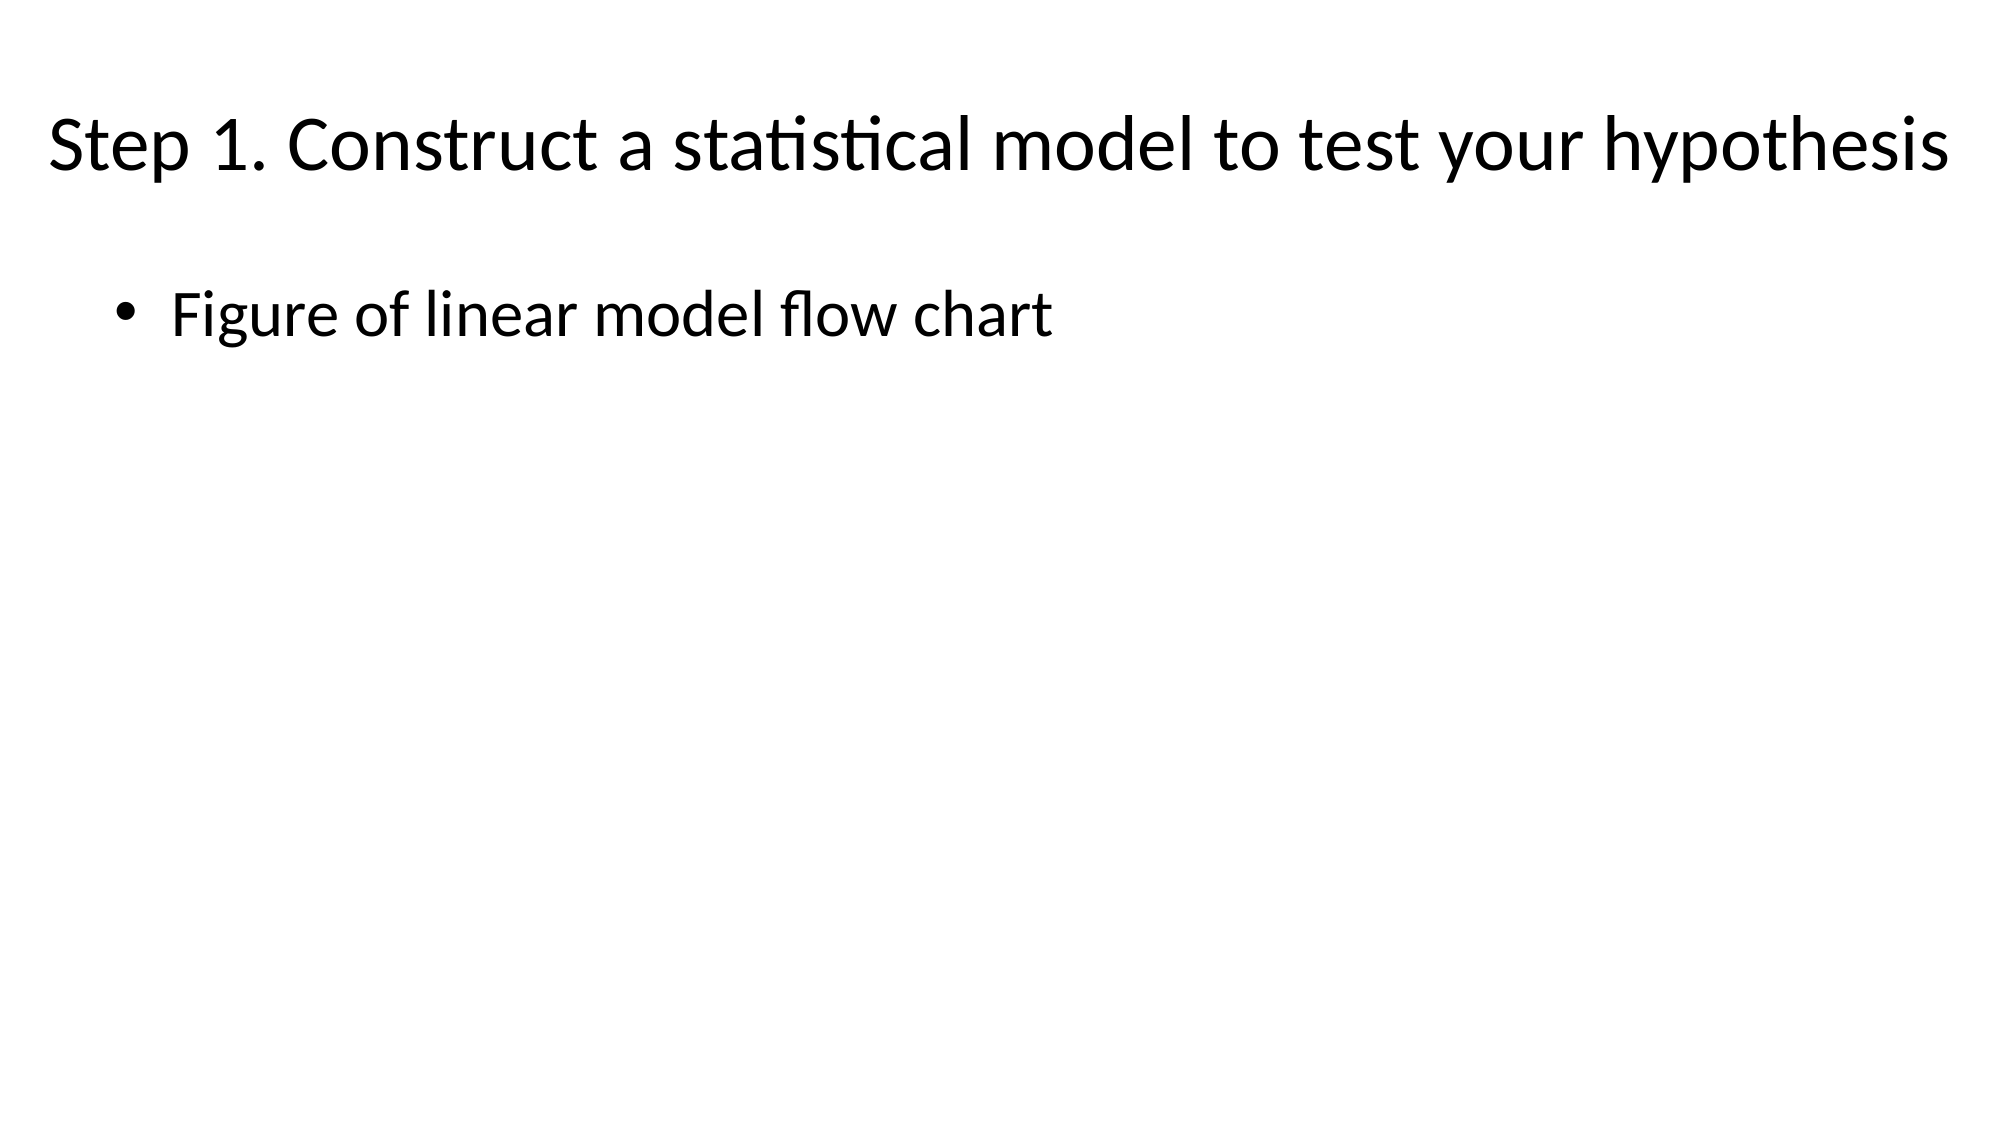

# Step 1. Construct a statistical model to test your hypothesis
Figure of linear model flow chart